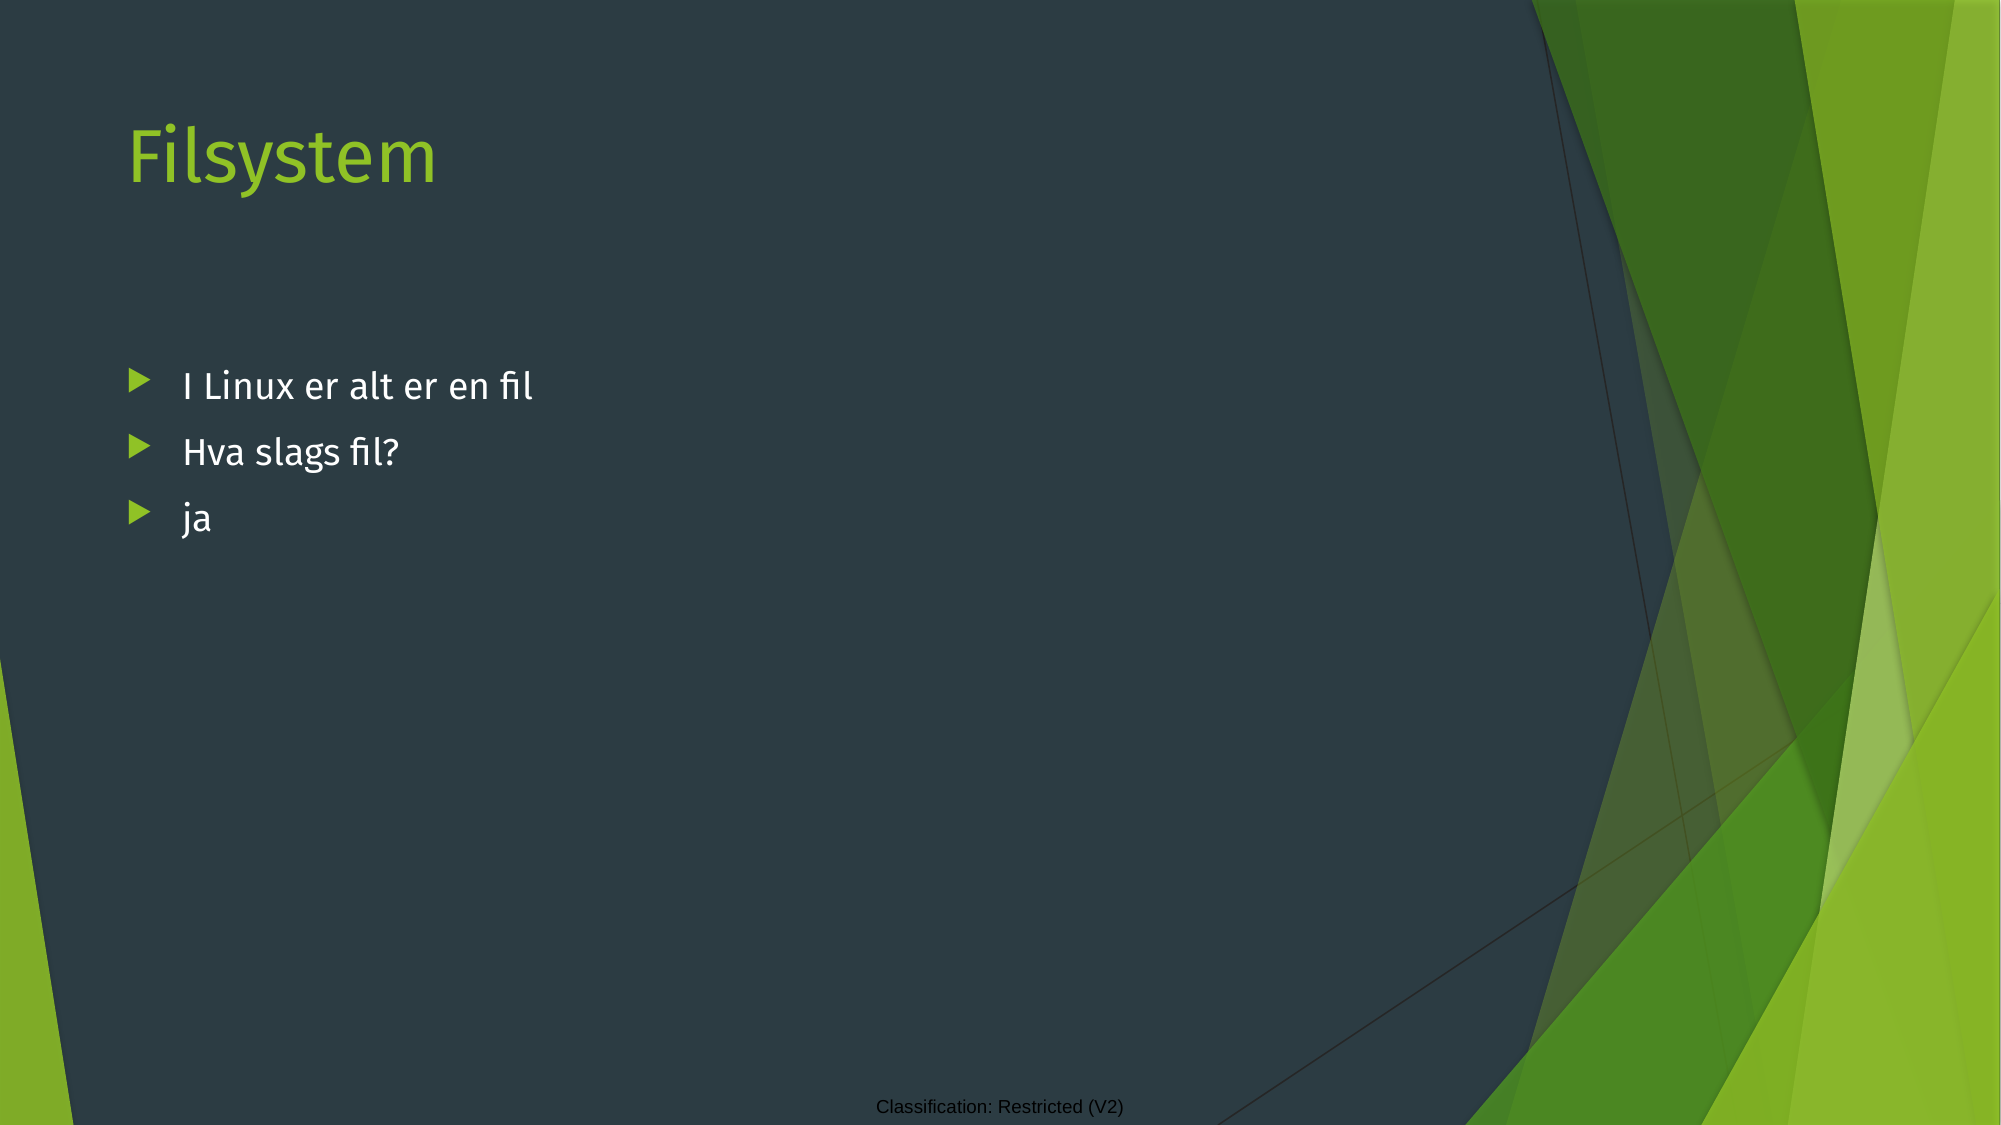

# Filsystem
I Linux er alt er en fil
Hva slags fil?
ja